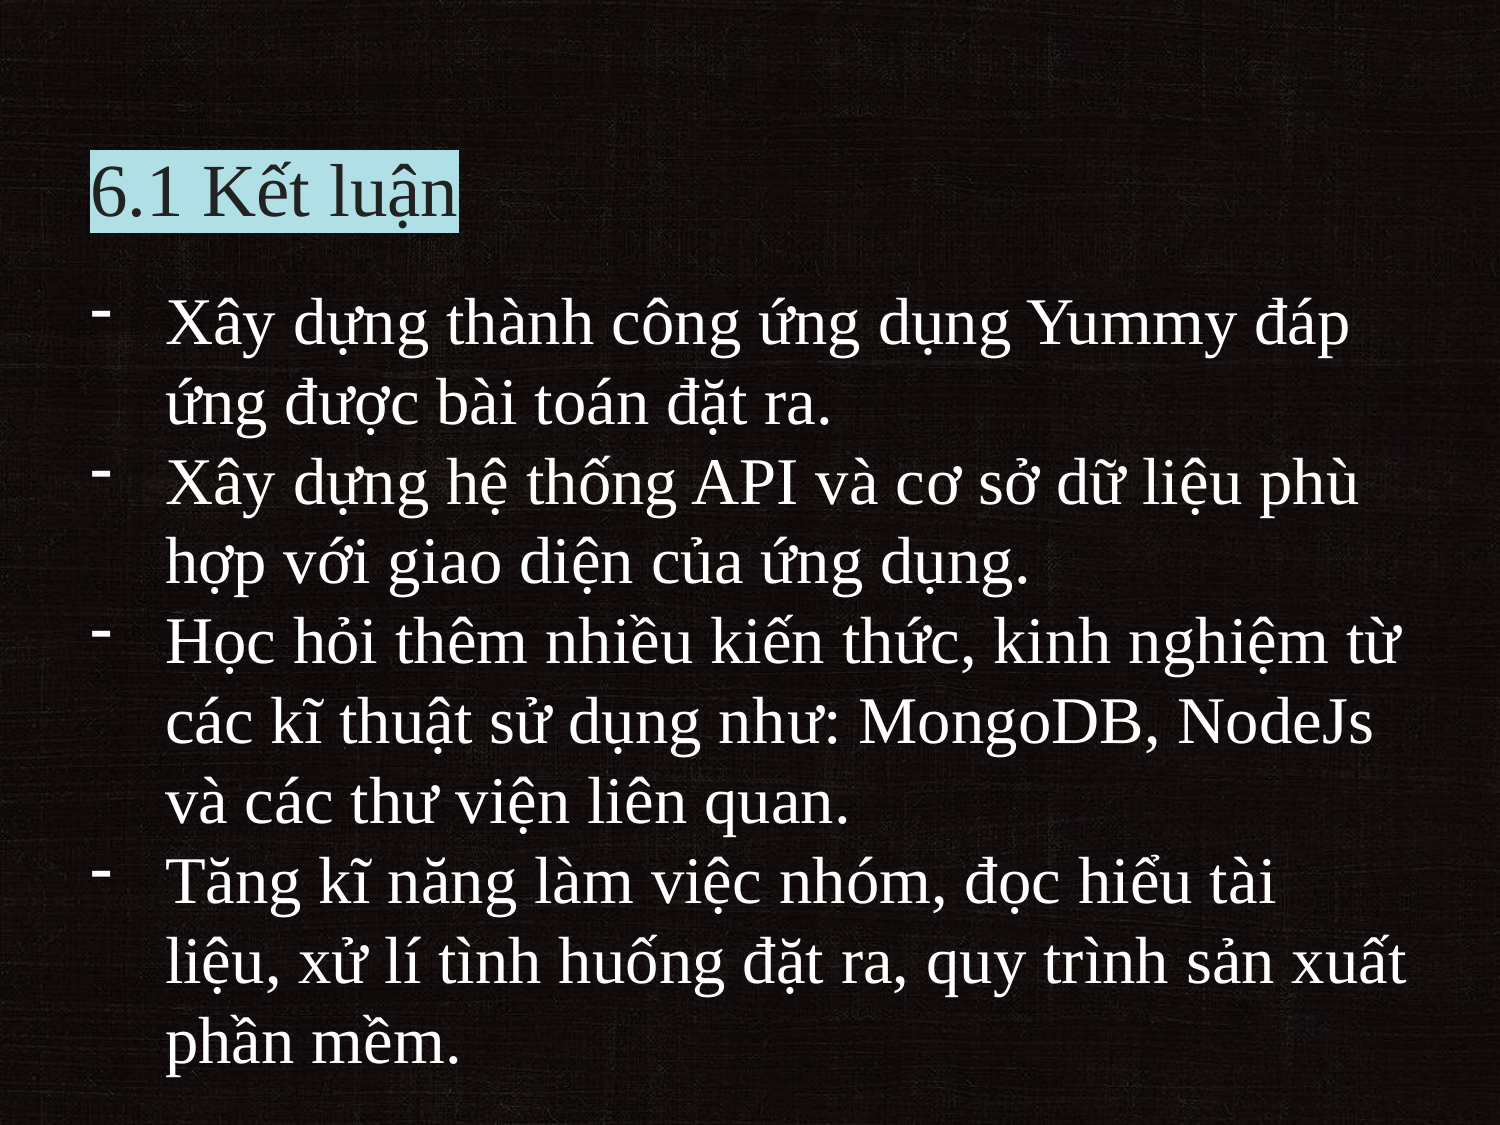

# 6.1 Kết luận
Xây dựng thành công ứng dụng Yummy đáp ứng được bài toán đặt ra.
Xây dựng hệ thống API và cơ sở dữ liệu phù hợp với giao diện của ứng dụng.
Học hỏi thêm nhiều kiến thức, kinh nghiệm từ các kĩ thuật sử dụng như: MongoDB, NodeJs và các thư viện liên quan.
Tăng kĩ năng làm việc nhóm, đọc hiểu tài liệu, xử lí tình huống đặt ra, quy trình sản xuất phần mềm.